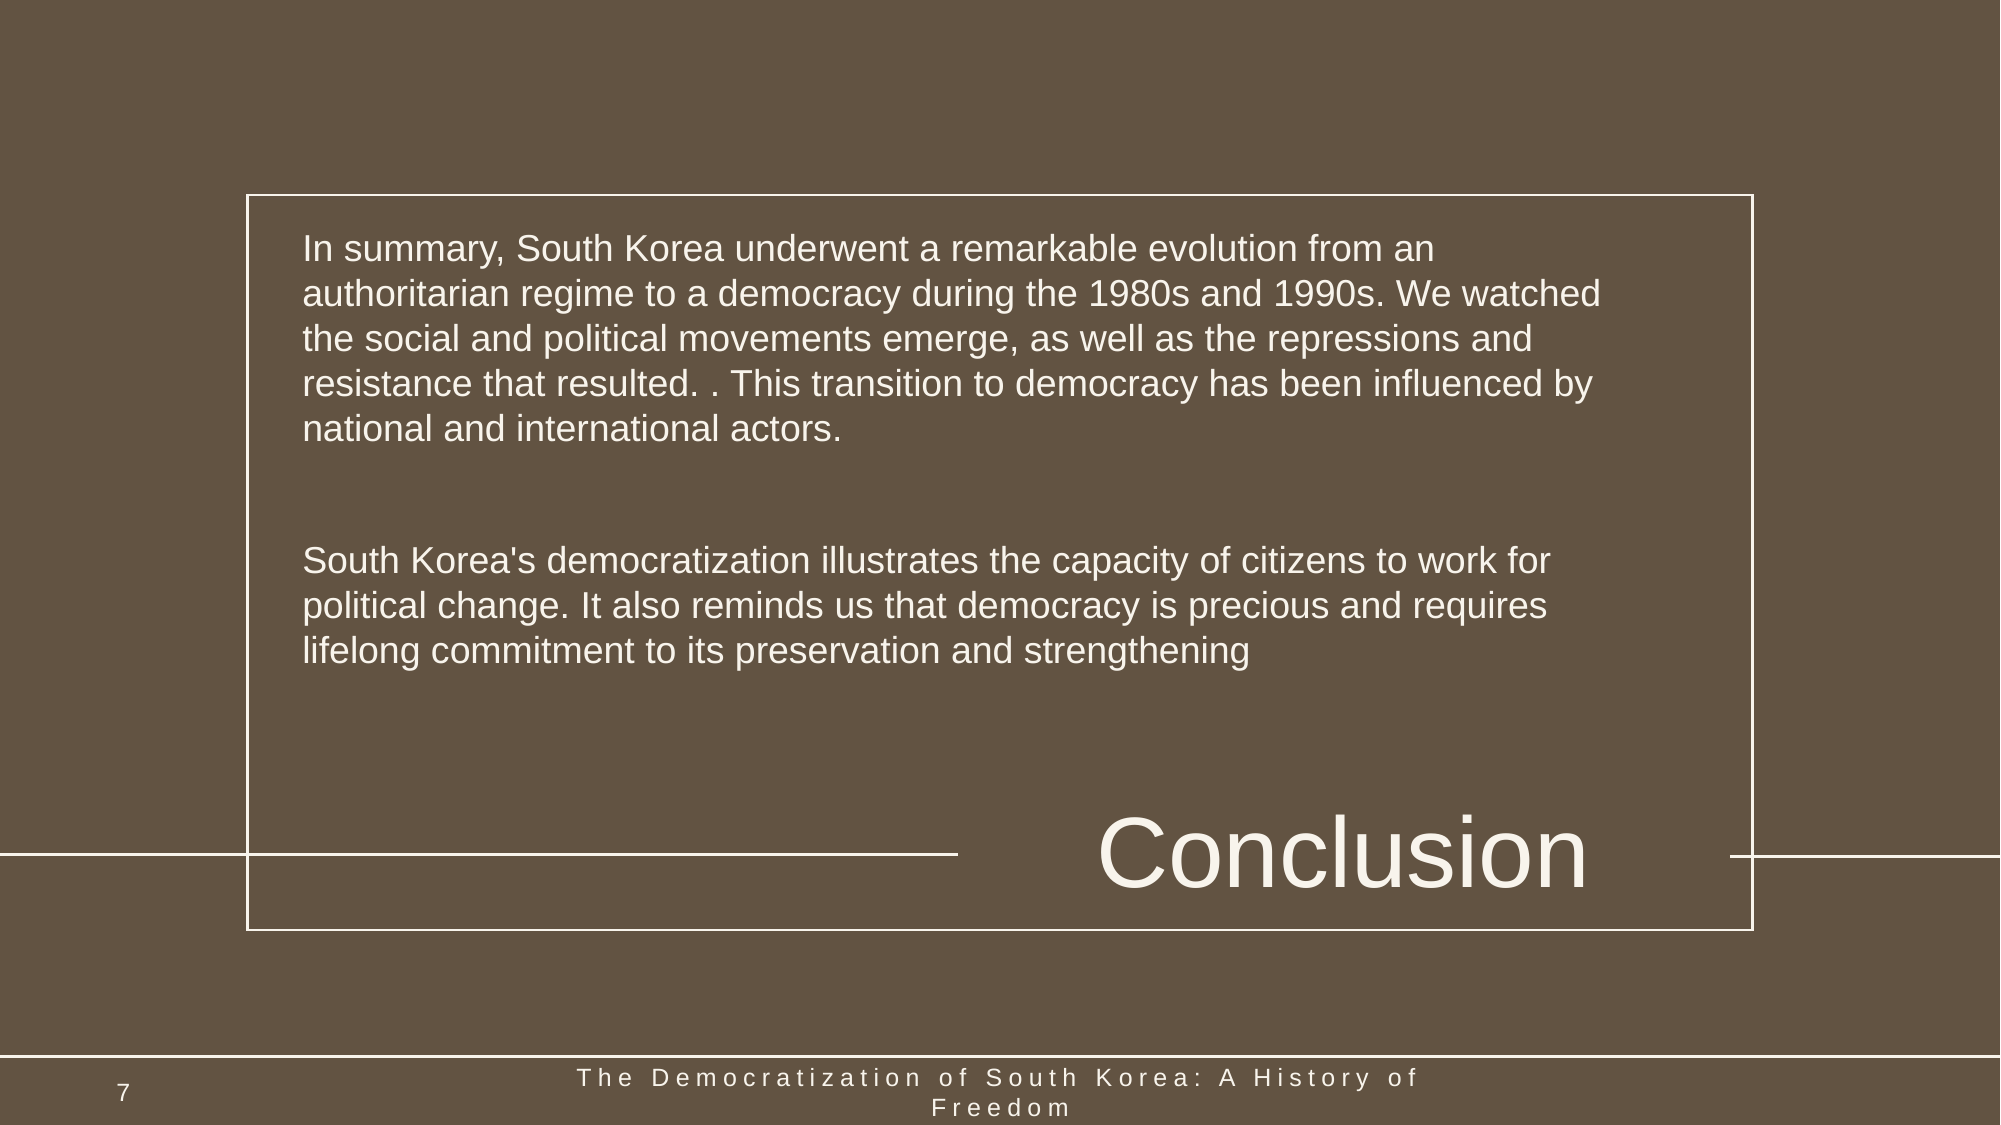

In summary, South Korea underwent a remarkable evolution from an authoritarian regime to a democracy during the 1980s and 1990s. We watched the social and political movements emerge, as well as the repressions and resistance that resulted. . This transition to democracy has been influenced by national and international actors.

South Korea's democratization illustrates the capacity of citizens to work for political change. It also reminds us that democracy is precious and requires lifelong commitment to its preservation and strengthening
# Conclusion
7
The Democratization of South Korea: A History of Freedom